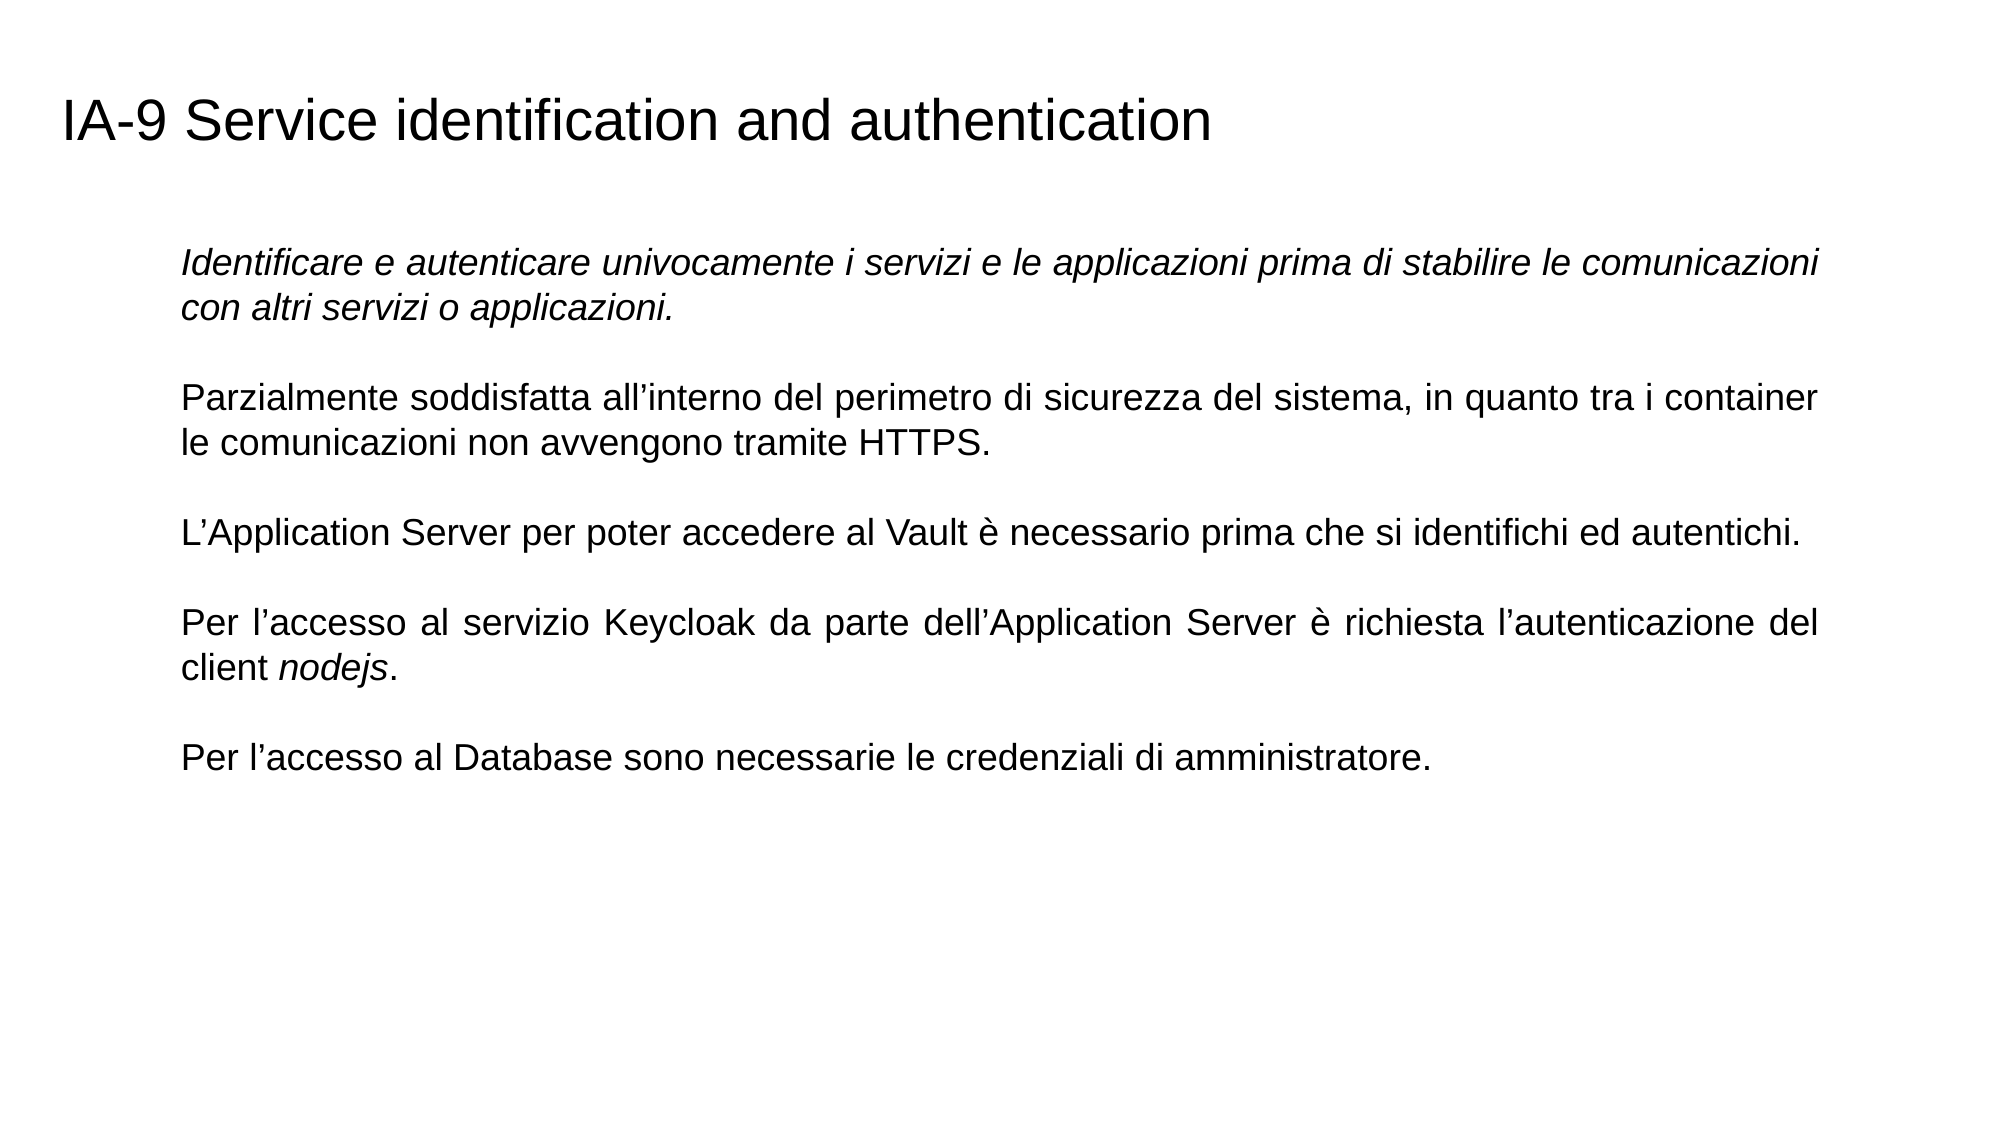

IA-9 Service identification and authentication

Identificare e autenticare univocamente i servizi e le applicazioni prima di stabilire le comunicazioni con altri servizi o applicazioni.

Parzialmente soddisfatta all’interno del perimetro di sicurezza del sistema, in quanto tra i container le comunicazioni non avvengono tramite HTTPS.

L’Application Server per poter accedere al Vault è necessario prima che si identifichi ed autentichi.

Per l’accesso al servizio Keycloak da parte dell’Application Server è richiesta l’autenticazione del client nodejs.

Per l’accesso al Database sono necessarie le credenziali di amministratore.